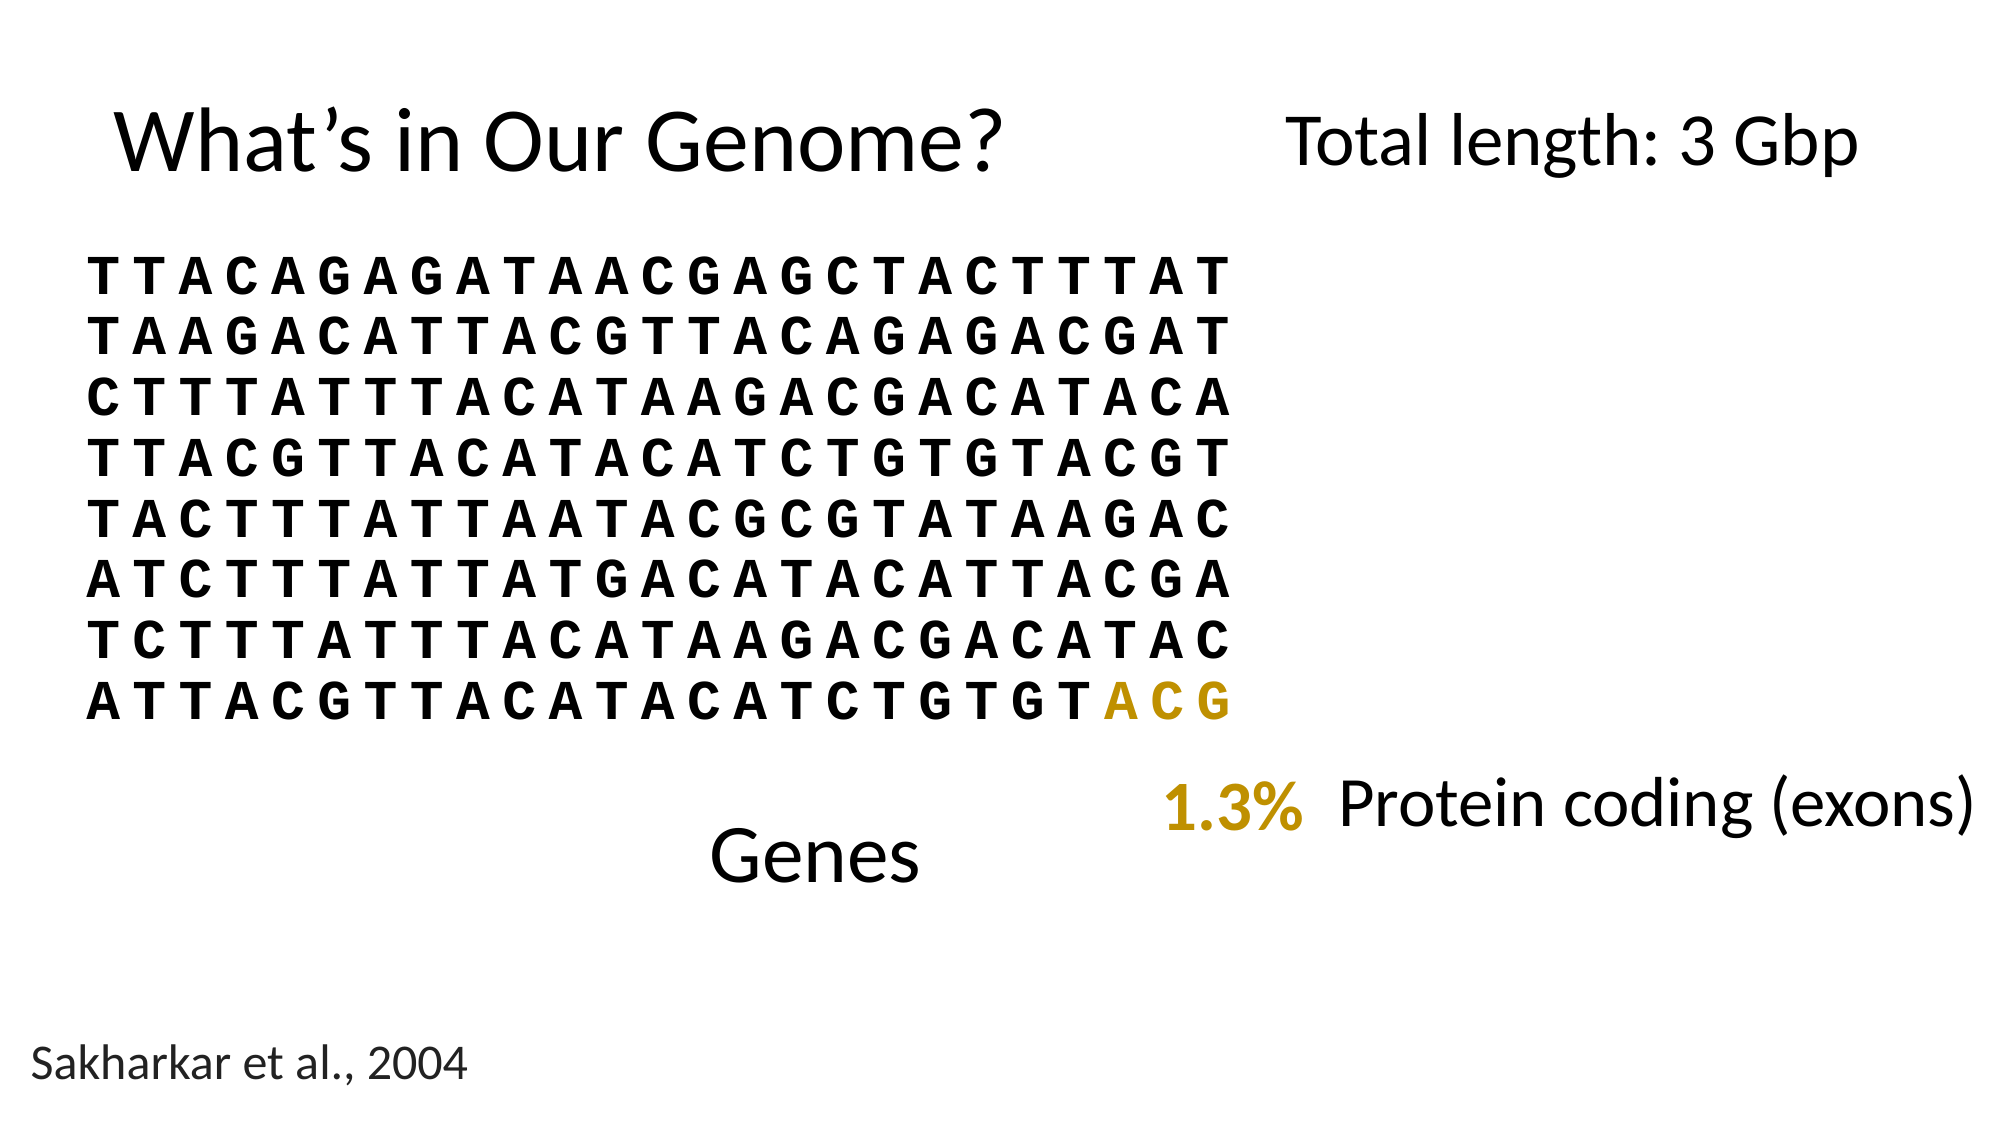

# What’s in Our Genome?
Total length: 3 Gbp
TTACAGAGATAACGAGCTACTTTATTAAGACATTACGTTACAGAGACGATCTTTATTTACATAAGACGACATACATTACGTTACATACATCTGTGTACGTTACTTTATTAATACGCGTATAAGACATCTTTATTATGACATACATTACGATCTTTATTTACATAAGACGACATACATTACGTTACATACATCTGTGTACG

Protein coding (exons)
1.3%
Genes
Sakharkar et al., 2004